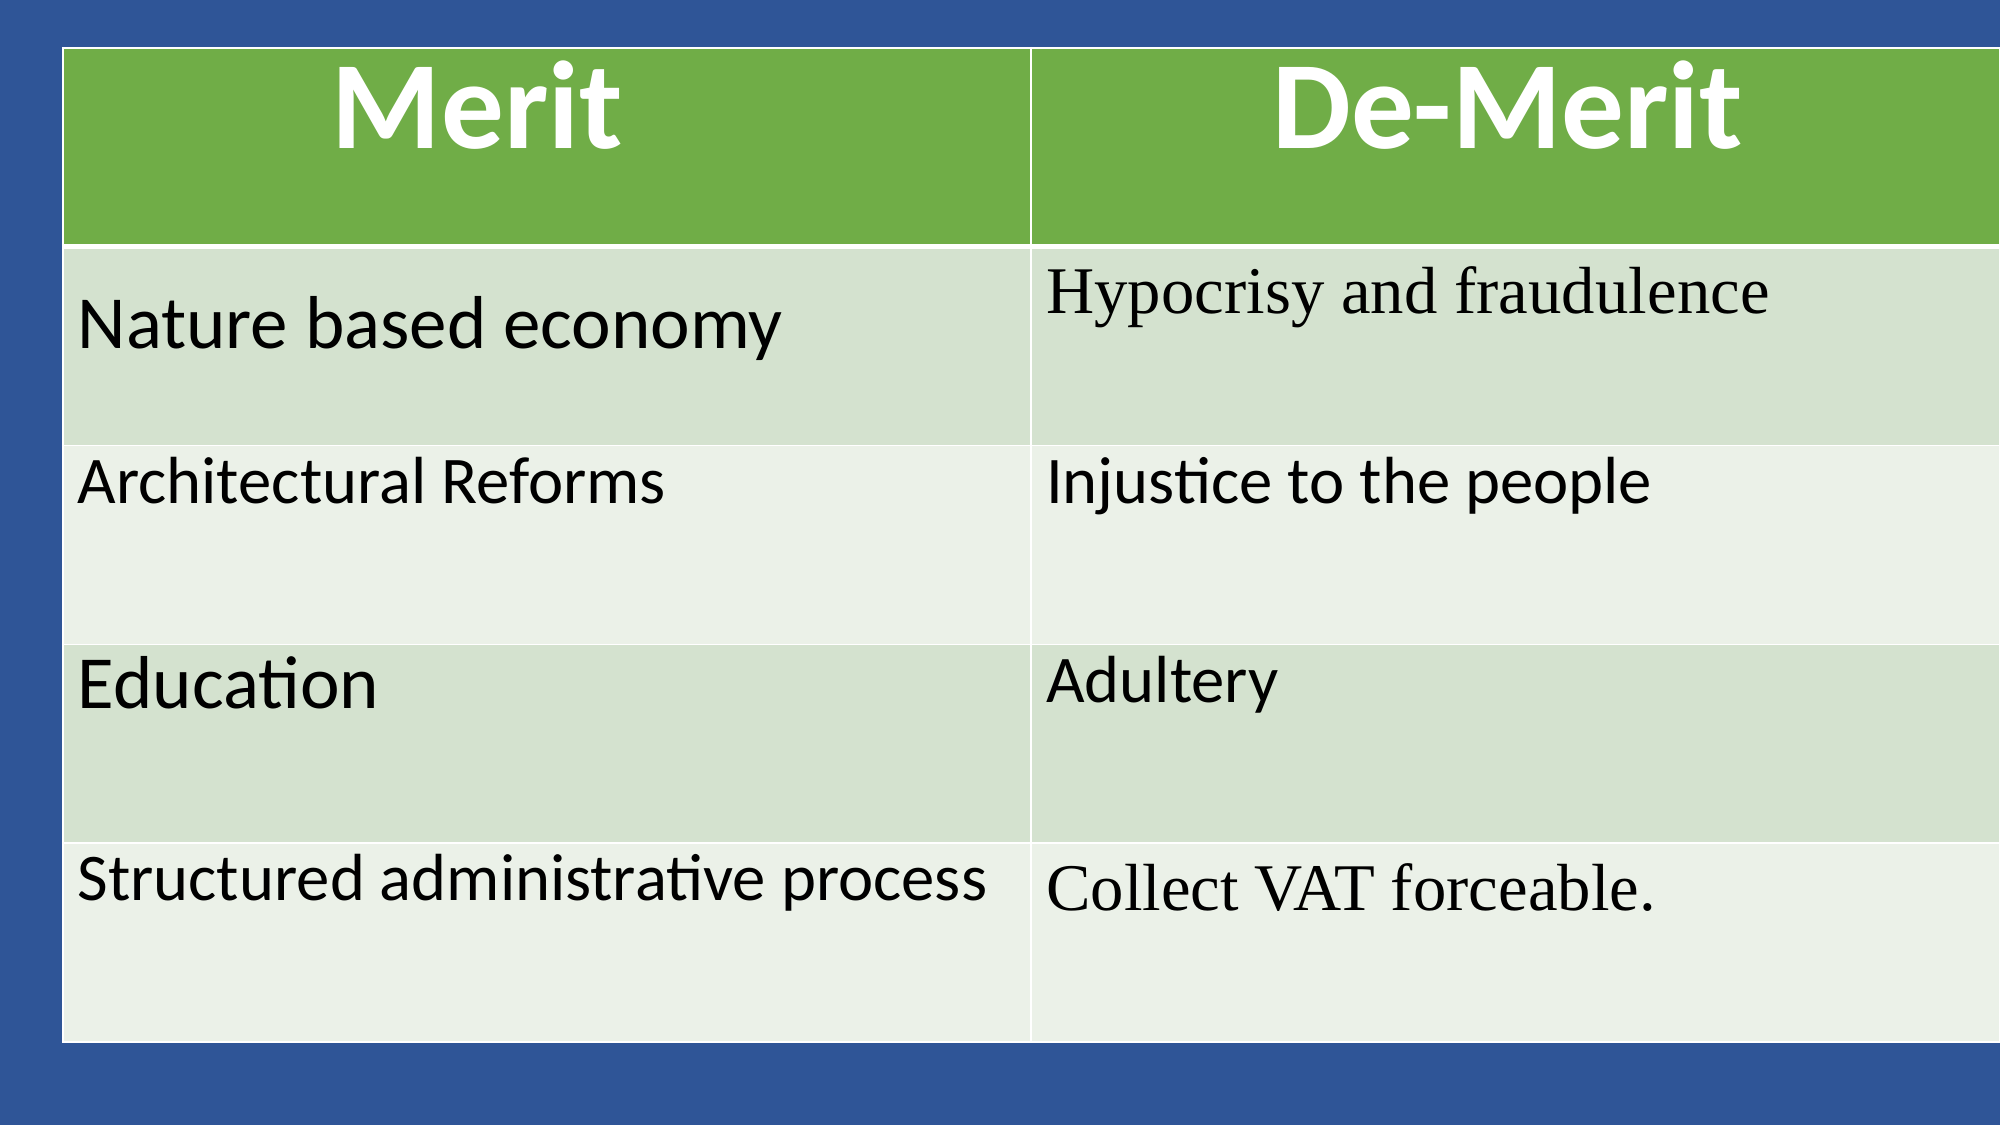

| Merit | De-Merit |
| --- | --- |
| Nature based economy | Hypocrisy and fraudulence |
| Architectural Reforms | Injustice to the people |
| Education | Adultery |
| Structured administrative process | Collect VAT forceable. |